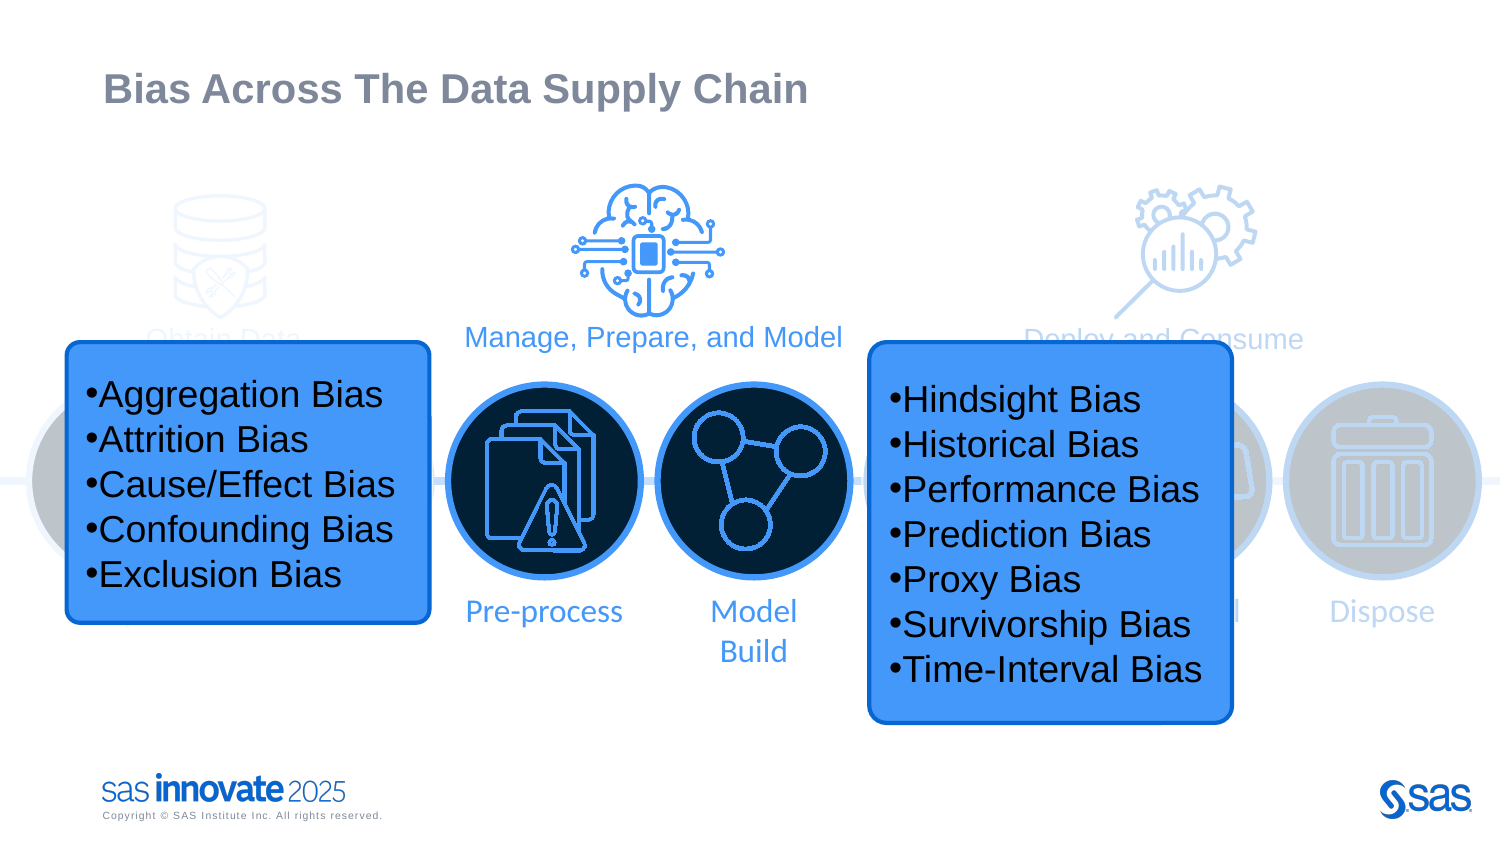

# Bias Across The Data Supply Chain

Manage, Prepare, and Model

Deploy and Consume

Obtain Data
Aggregation Bias
Attrition Bias
Cause/Effect Bias
Confounding Bias
Exclusion Bias
Hindsight Bias
Historical Bias
Performance Bias
Prediction Bias
Proxy Bias
Survivorship Bias
Time-Interval Bias

Acquire
Store
Pre-process
Model Build
Model Deploy
Share/Sell
Dispose